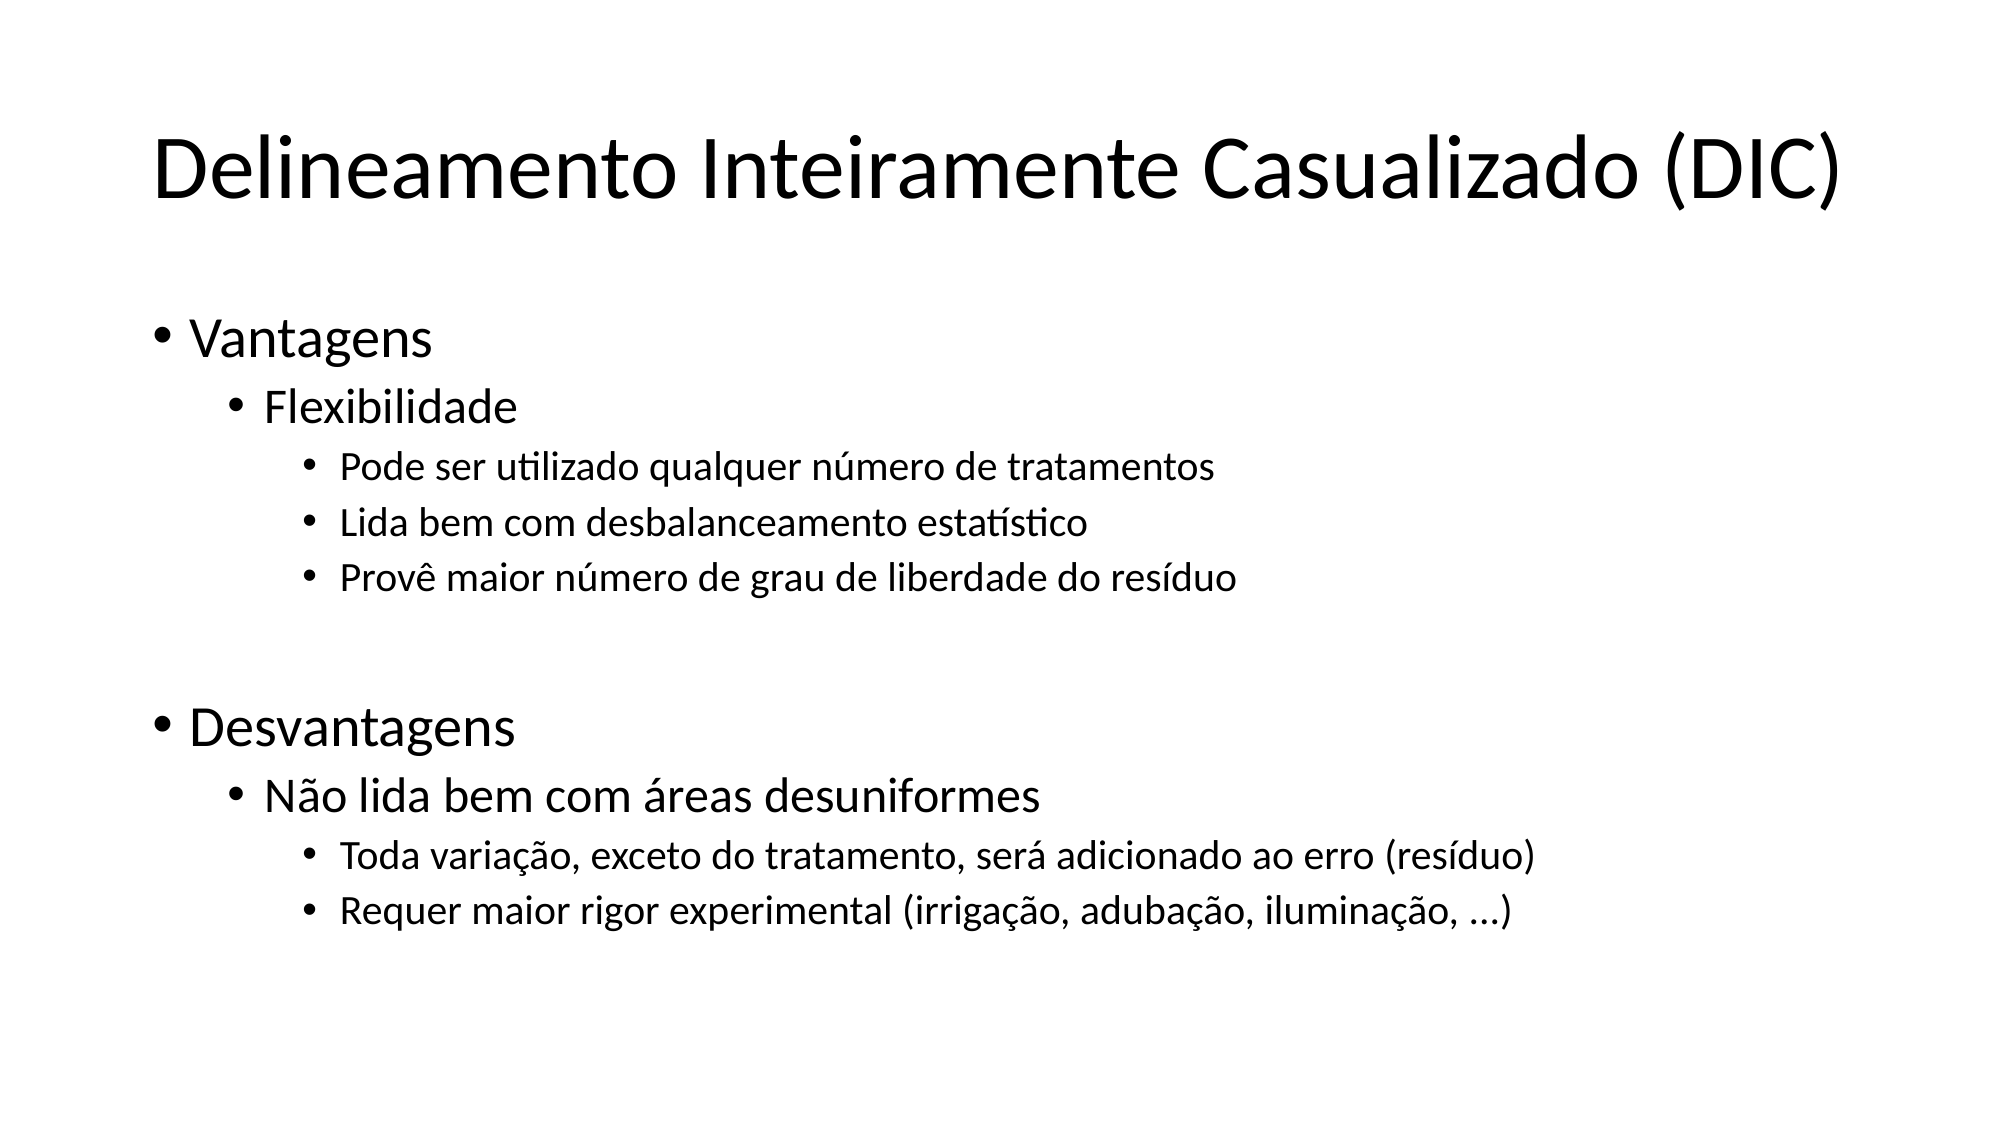

# Delineamento Inteiramente Casualizado (DIC)
Vantagens
Flexibilidade
Pode ser utilizado qualquer número de tratamentos
Lida bem com desbalanceamento estatístico
Provê maior número de grau de liberdade do resíduo

Desvantagens
Não lida bem com áreas desuniformes
Toda variação, exceto do tratamento, será adicionado ao erro (resíduo)
Requer maior rigor experimental (irrigação, adubação, iluminação, ...)